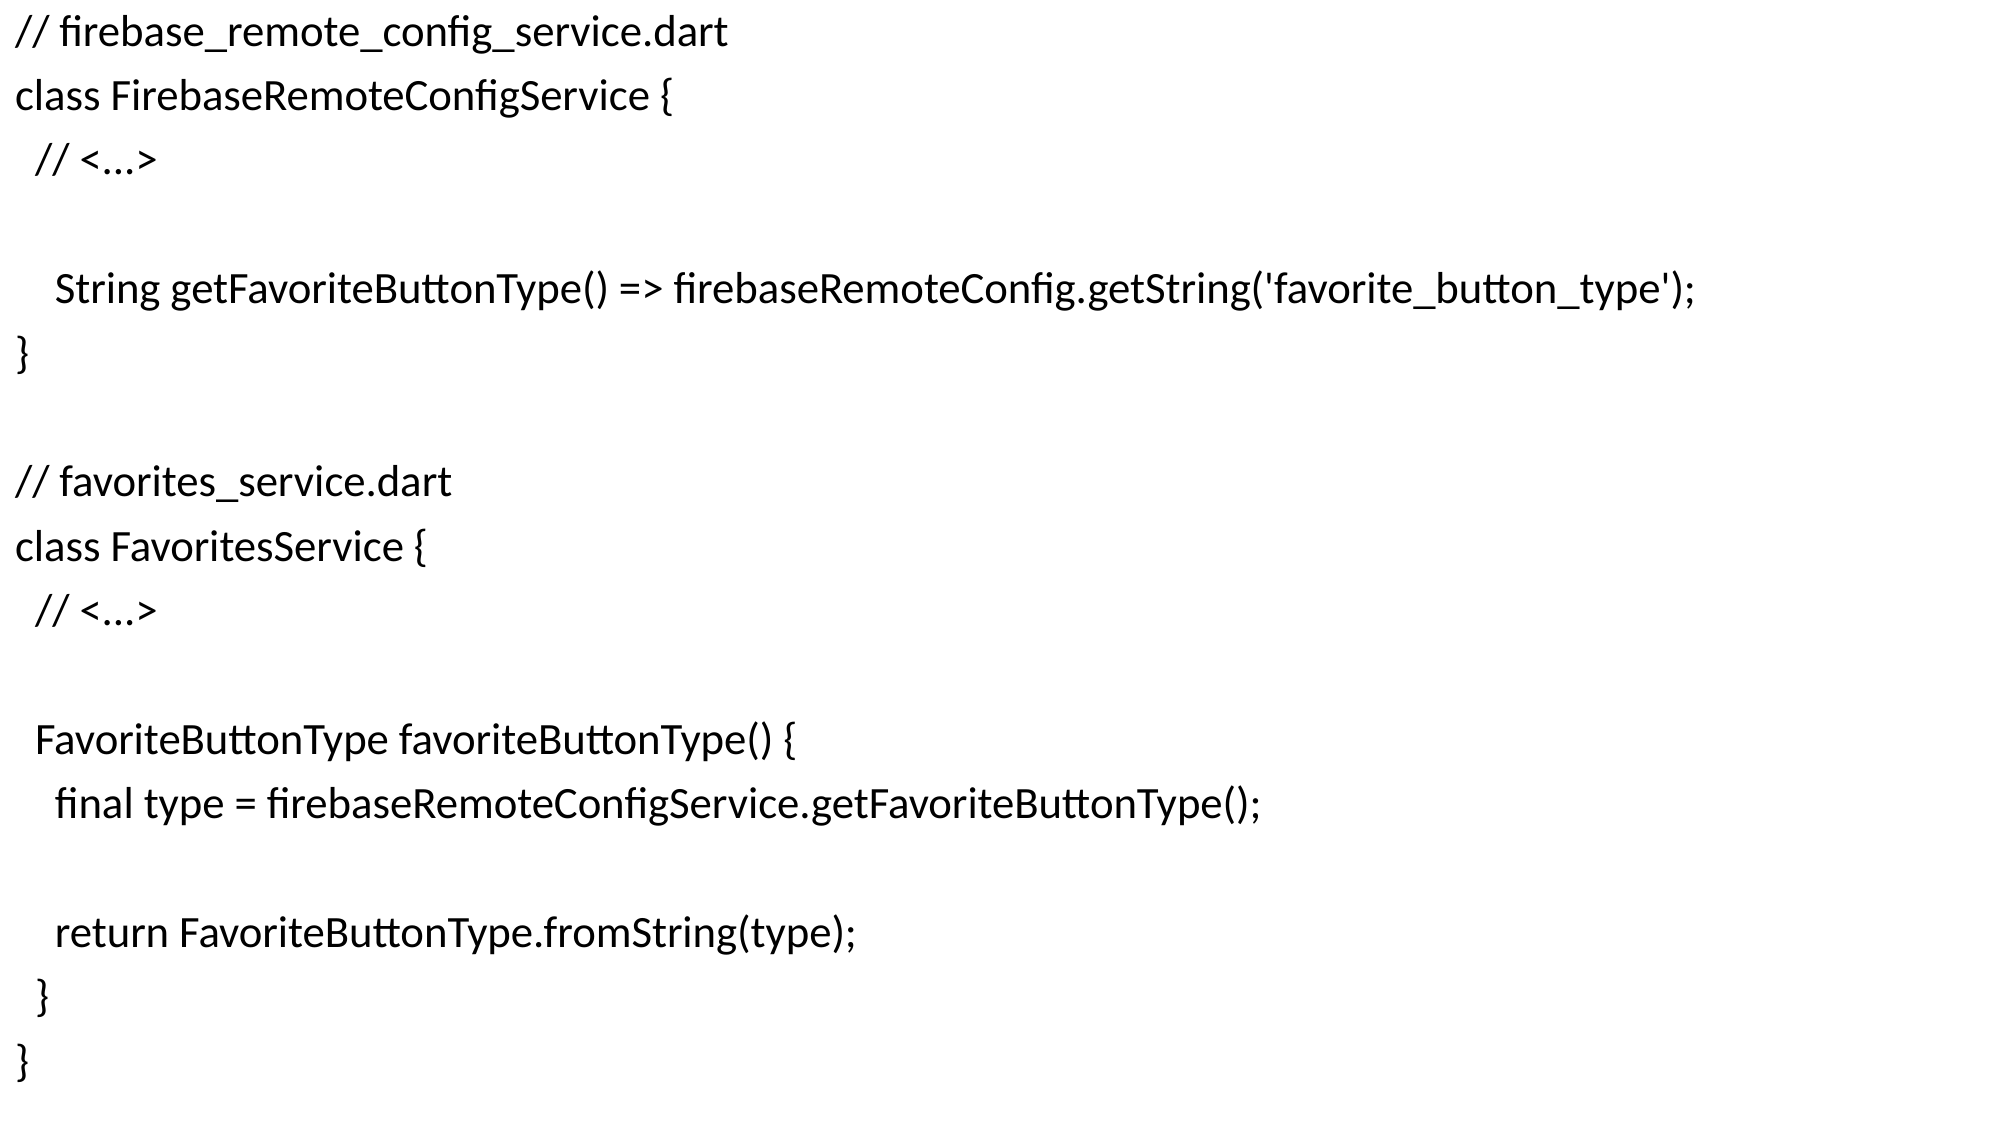

// firebase_remote_config_service.dart
class FirebaseRemoteConfigService {
  // <...>

    String getFavoriteButtonType() => firebaseRemoteConfig.getString('favorite_button_type');
}

// favorites_service.dart
class FavoritesService {
  // <...>

  FavoriteButtonType favoriteButtonType() {
    final type = firebaseRemoteConfigService.getFavoriteButtonType();

    return FavoriteButtonType.fromString(type);
  }
}